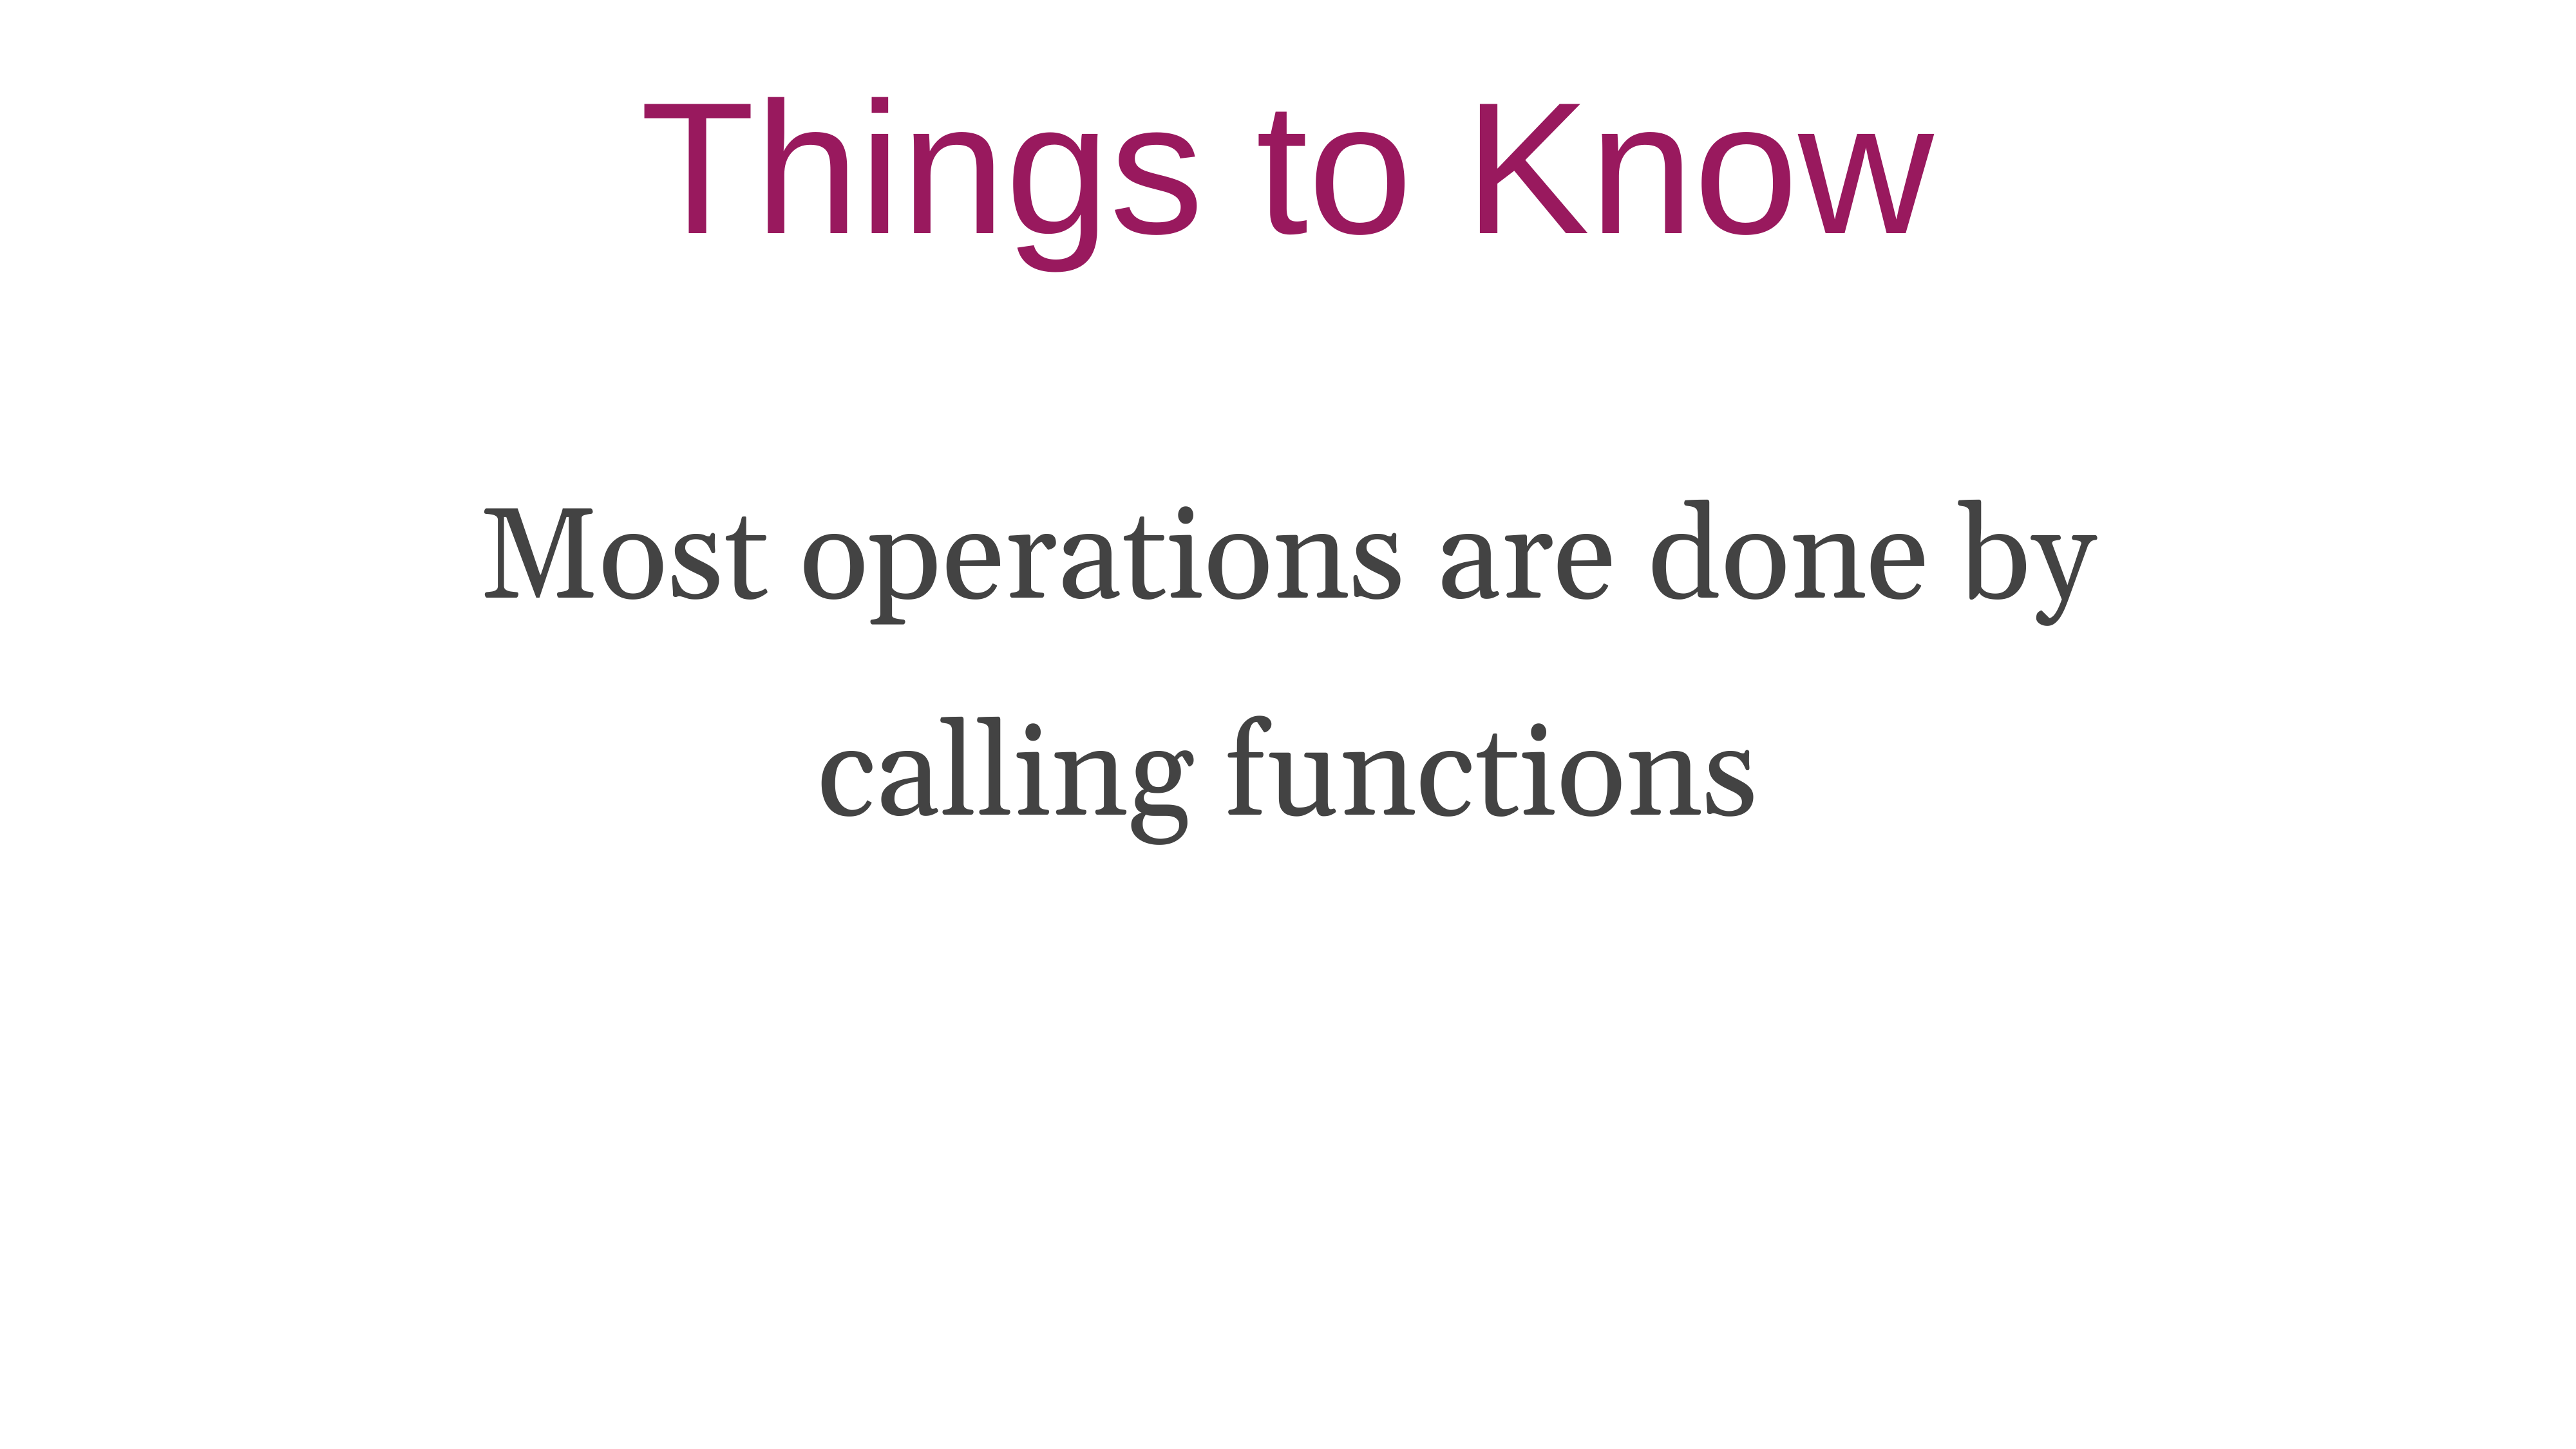

# Things to Know
Most operations are done by calling functions